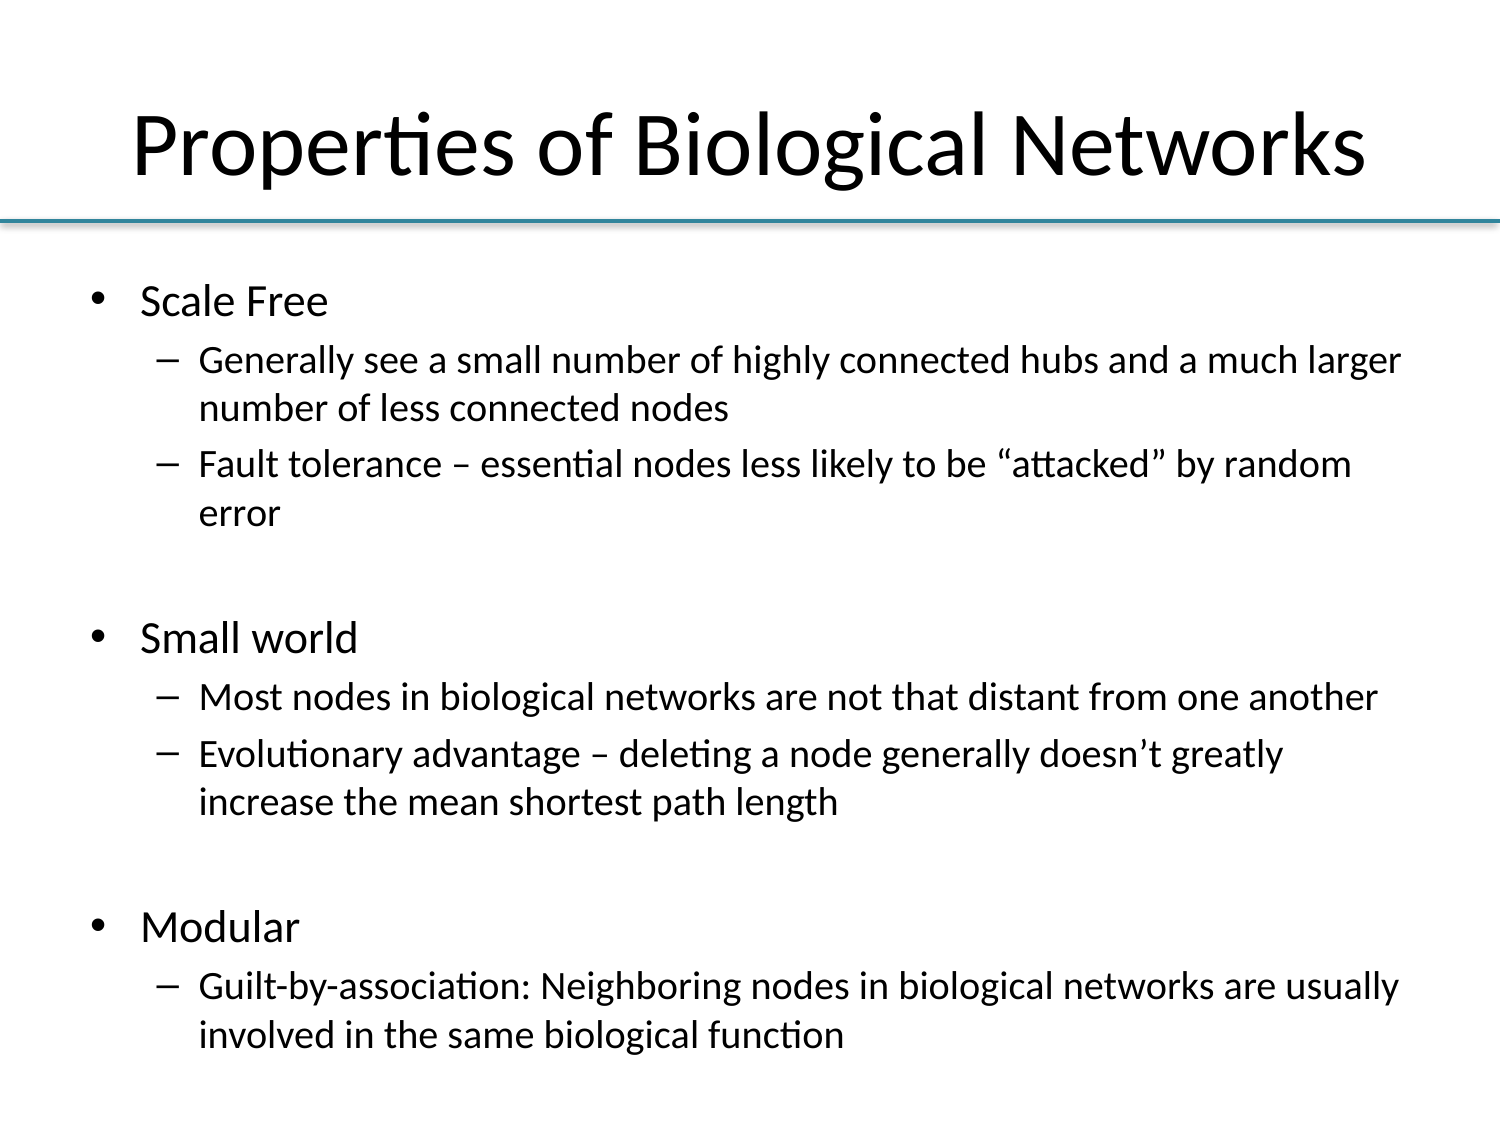

# Properties of Biological Networks
Scale Free
Generally see a small number of highly connected hubs and a much larger number of less connected nodes
Fault tolerance – essential nodes less likely to be “attacked” by random error

Small world
Most nodes in biological networks are not that distant from one another
Evolutionary advantage – deleting a node generally doesn’t greatly increase the mean shortest path length

Modular
Guilt-by-association: Neighboring nodes in biological networks are usually involved in the same biological function